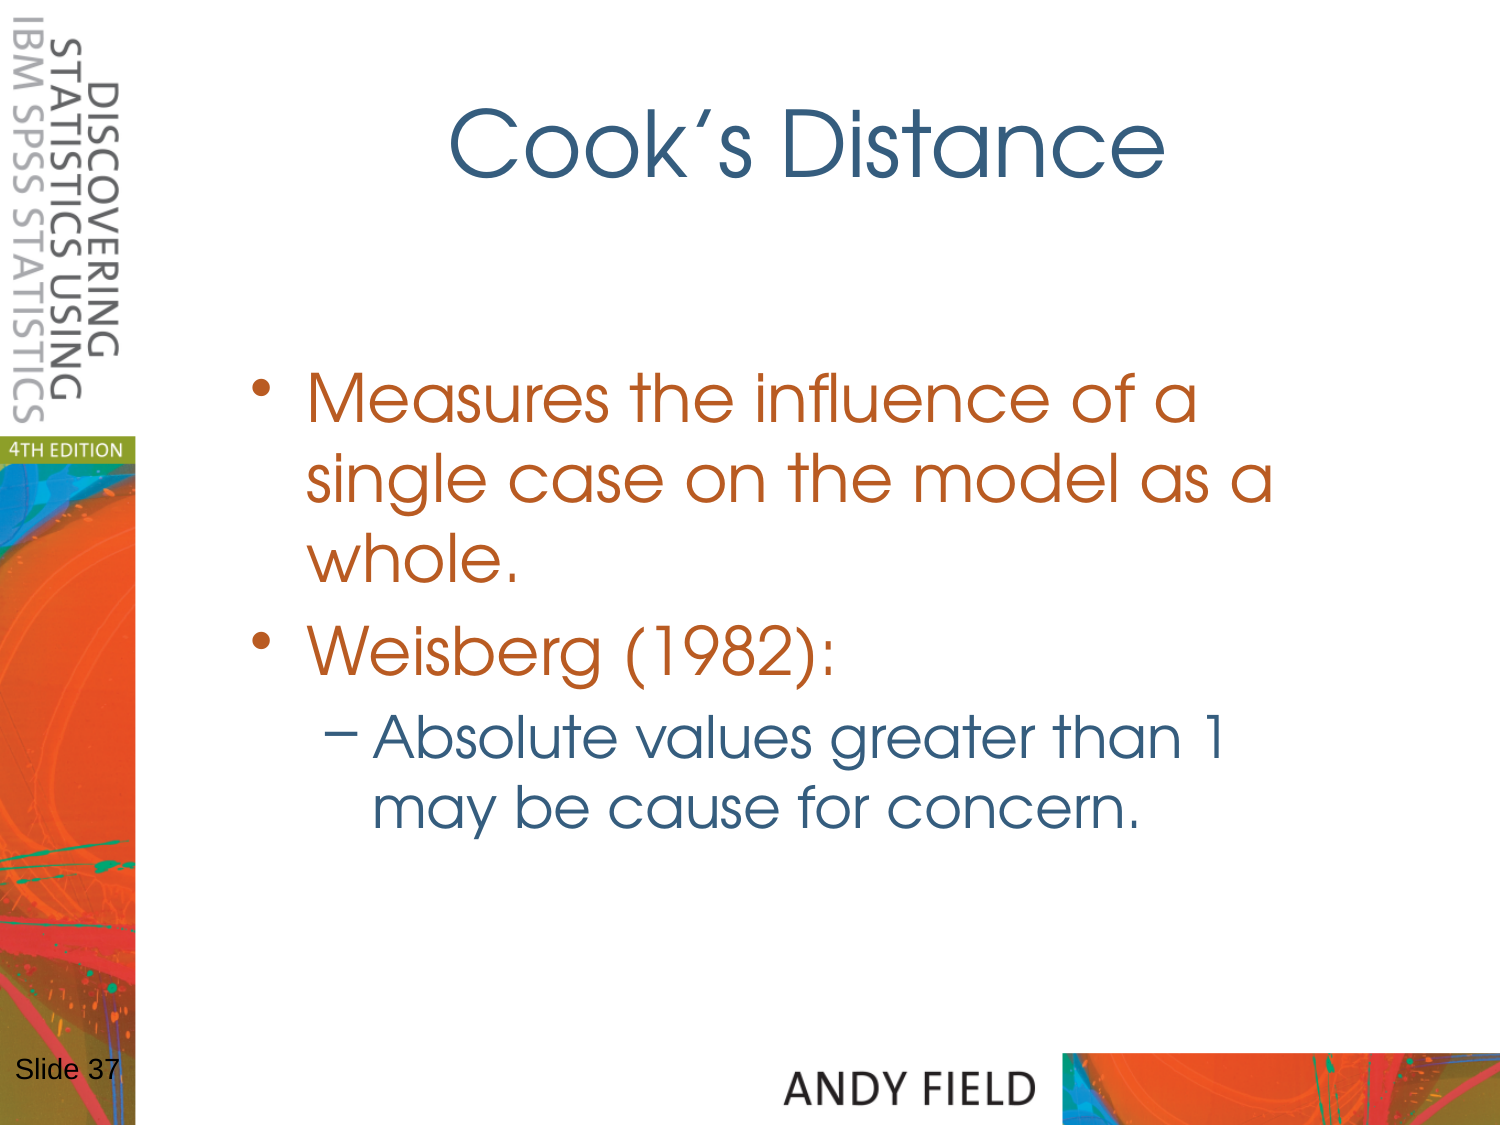

# Cook’s Distance
Measures the influence of a single case on the model as a whole.
Weisberg (1982):
Absolute values greater than 1 may be cause for concern.
Slide 37